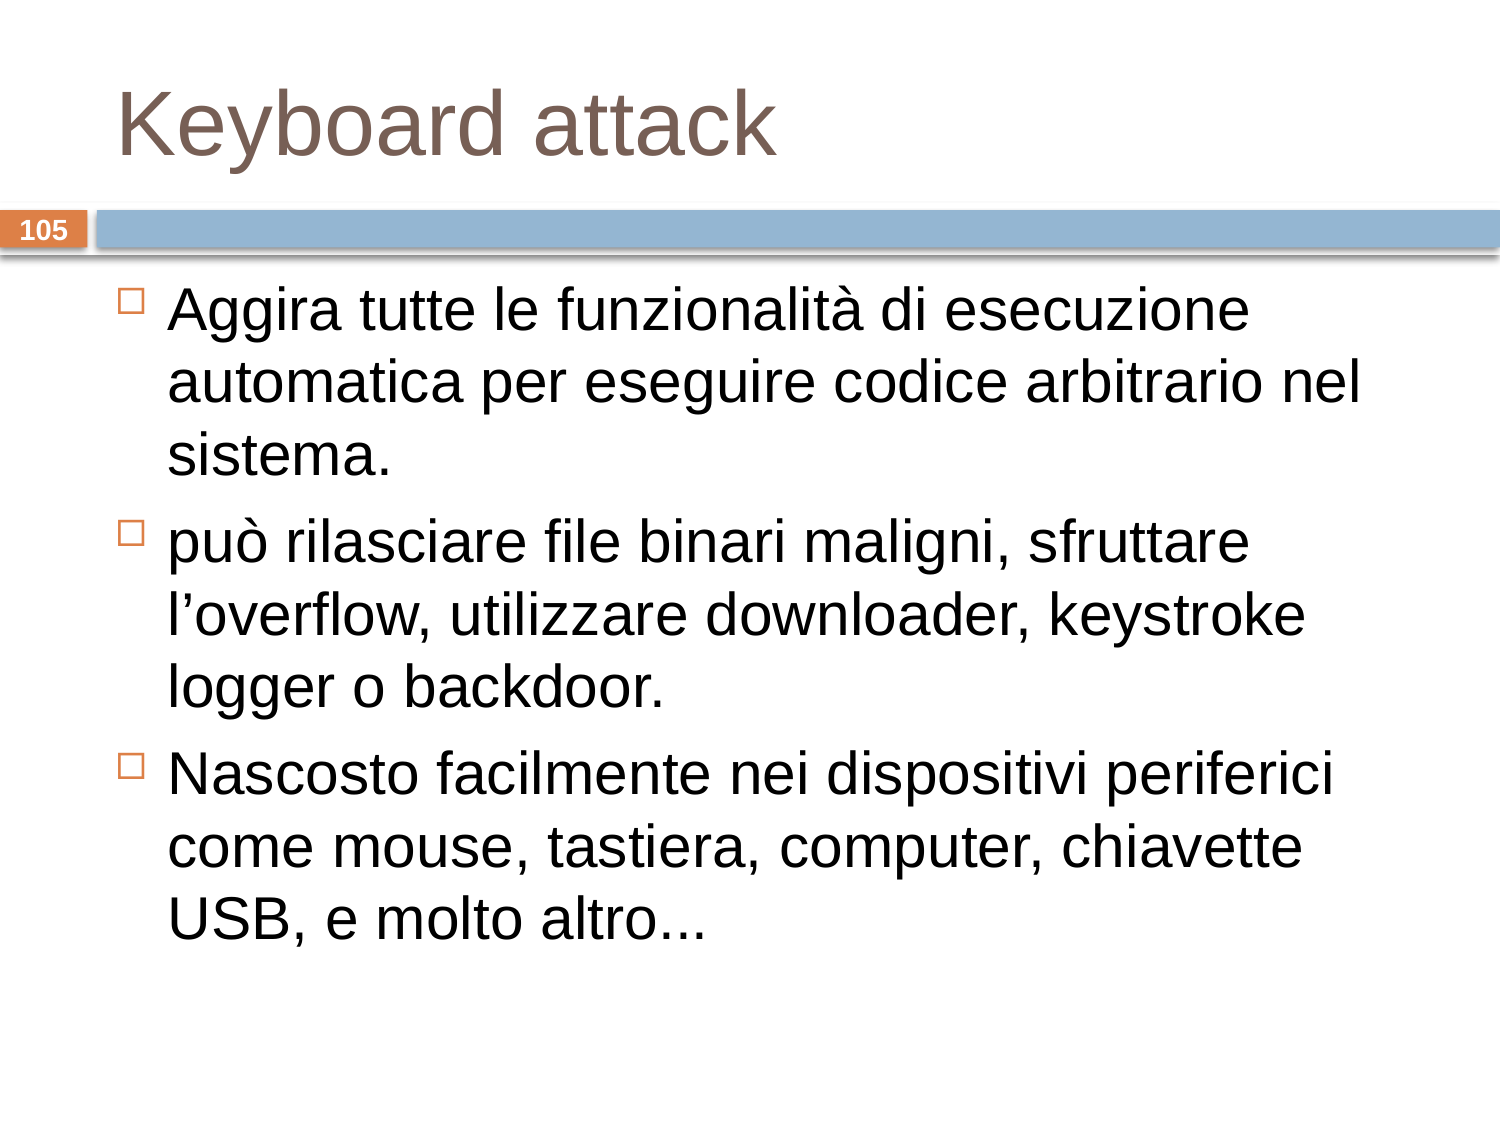

# Keyboard attack
105
Aggira tutte le funzionalità di esecuzione automatica per eseguire codice arbitrario nel sistema.
può rilasciare file binari maligni, sfruttare l’overflow, utilizzare downloader, keystroke logger o backdoor.
Nascosto facilmente nei dispositivi periferici come mouse, tastiera, computer, chiavette USB, e molto altro...